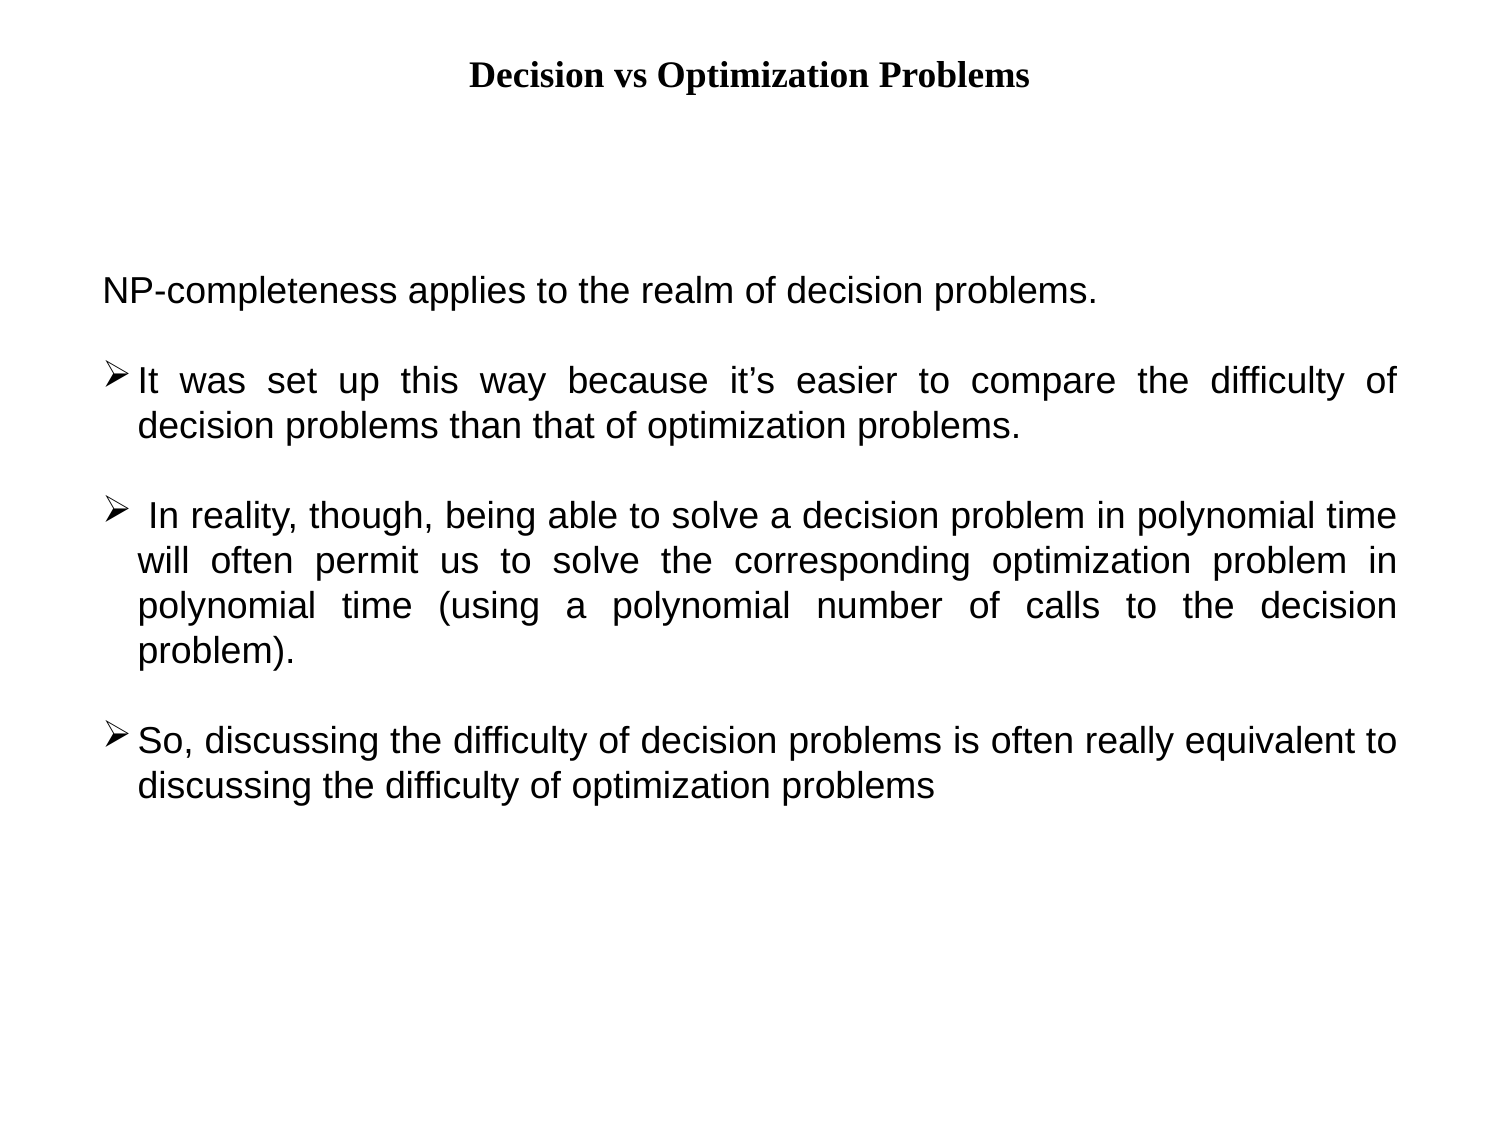

# Decision vs Optimization Problems
 
NP-completeness applies to the realm of decision problems.

It was set up this way because it’s easier to compare the difficulty of decision problems than that of optimization problems.

 In reality, though, being able to solve a decision problem in polynomial time will often permit us to solve the corresponding optimization problem in polynomial time (using a polynomial number of calls to the decision problem).

So, discussing the difficulty of decision problems is often really equivalent to discussing the difficulty of optimization problems